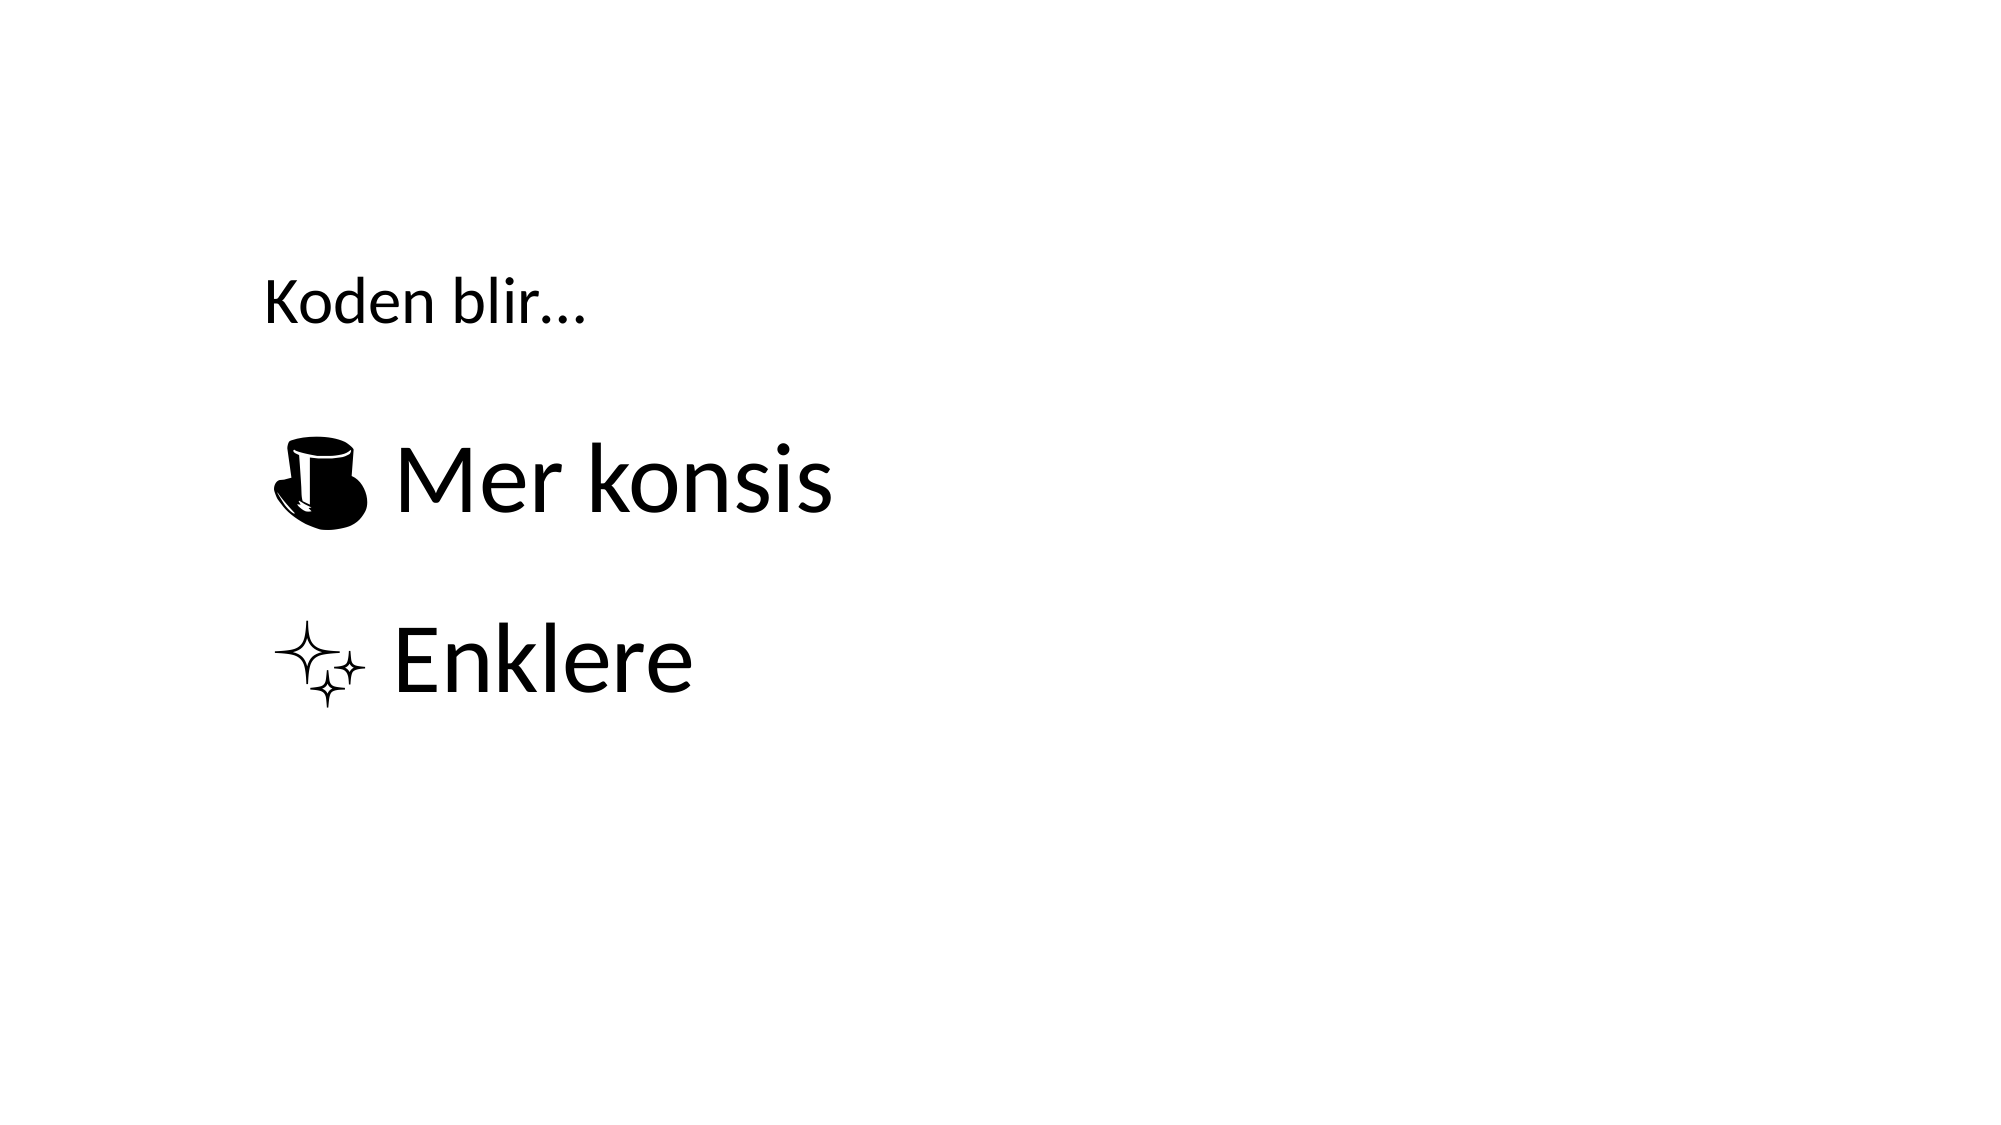

Koden blir…
🎩 Mer konsis
✨ Enklere